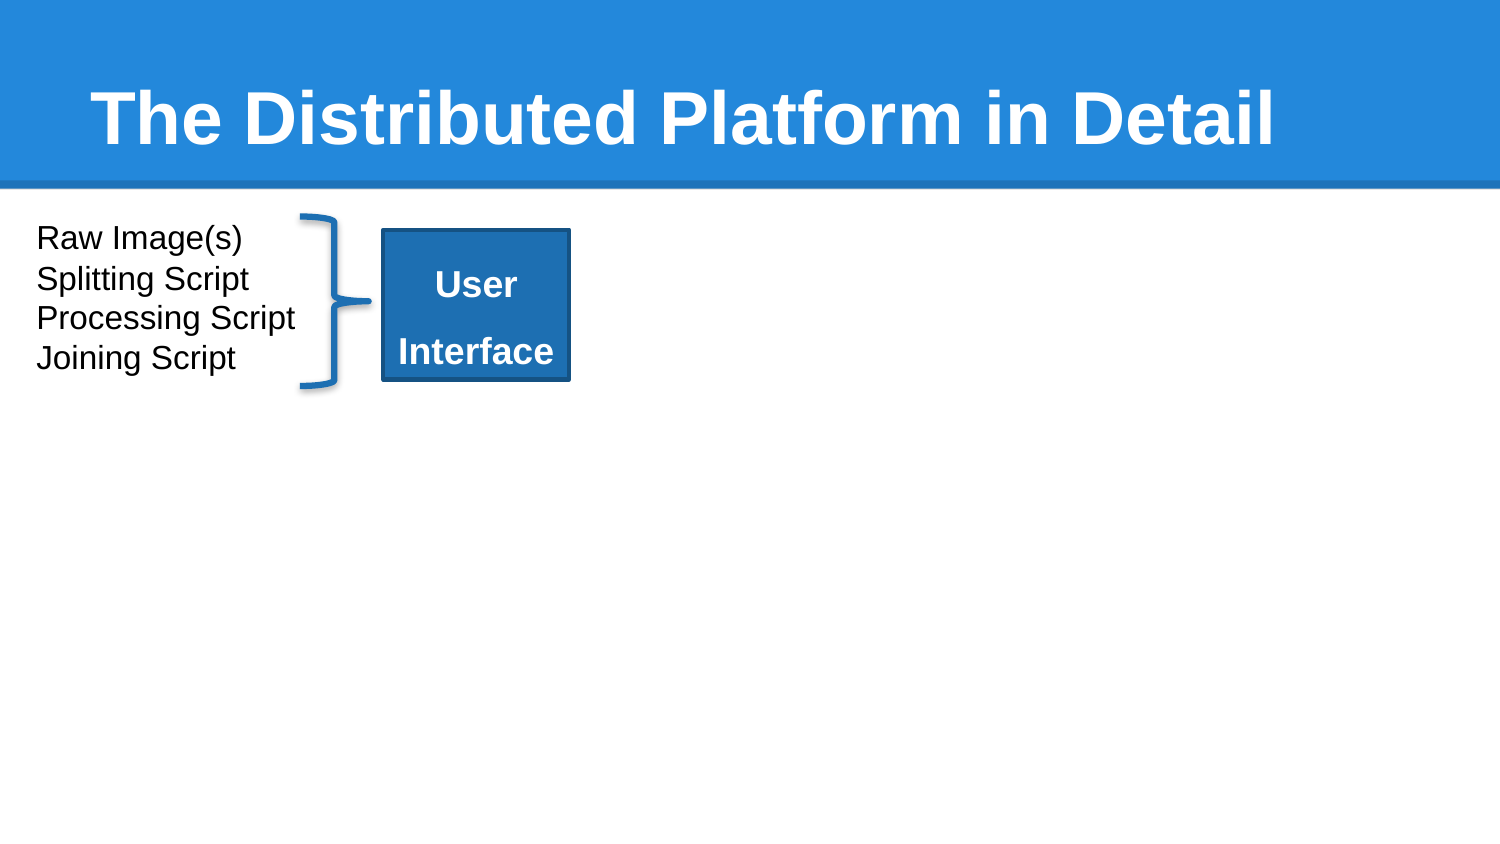

# The Distributed Platform in Detail
Raw Image(s)
Splitting Script
Processing Script
Joining Script

User
Interface